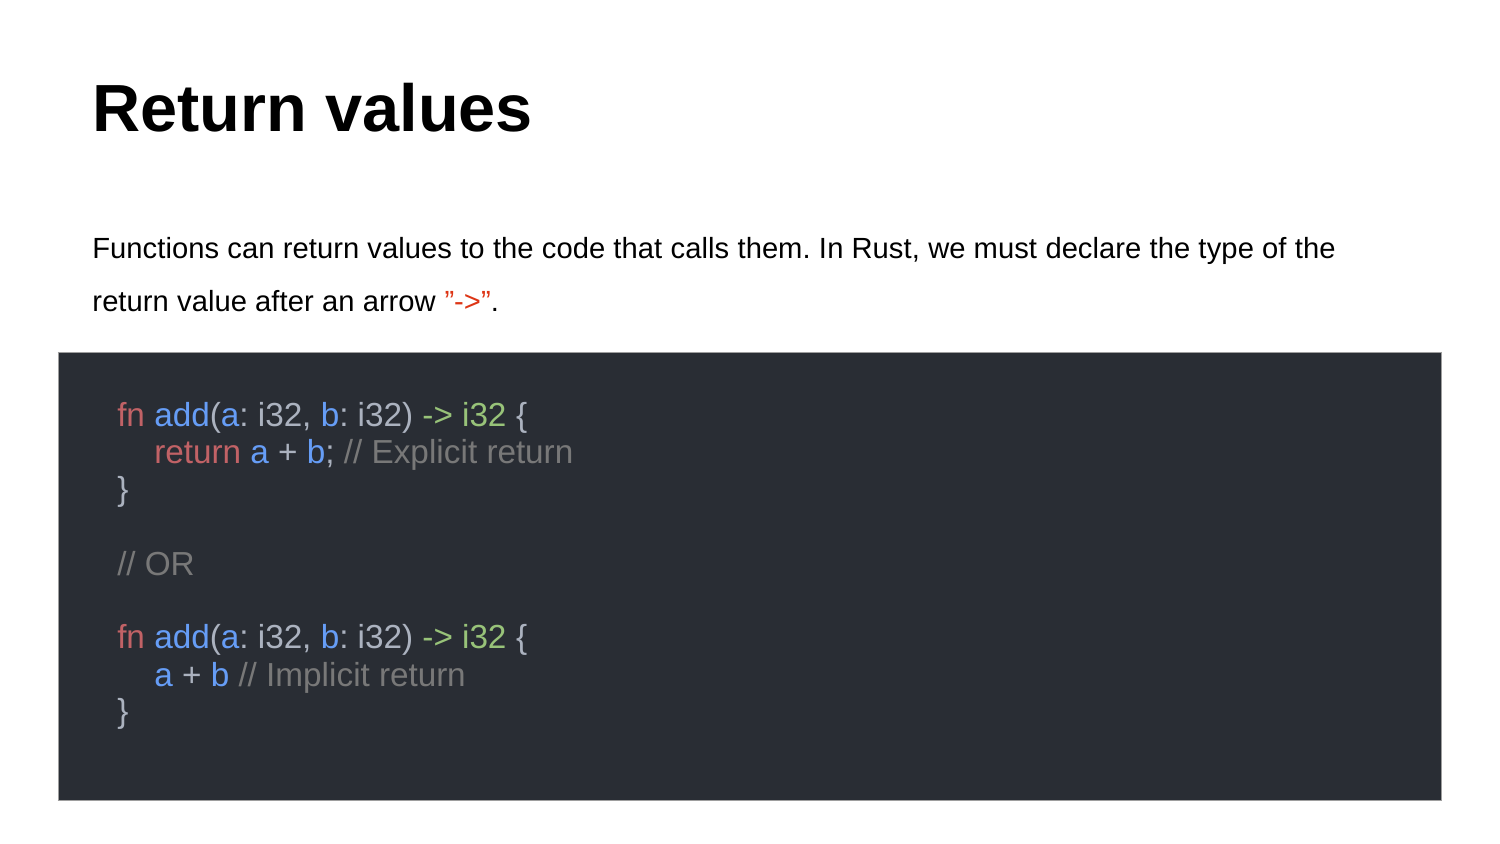

Return values
Functions can return values to the code that calls them. In Rust, we must declare the type of the return value after an arrow ”->”.
| fn add(a: i32, b: i32) -> i32 { return a + b; // Explicit return } // OR fn add(a: i32, b: i32) -> i32 { a + b // Implicit return } |
| --- |